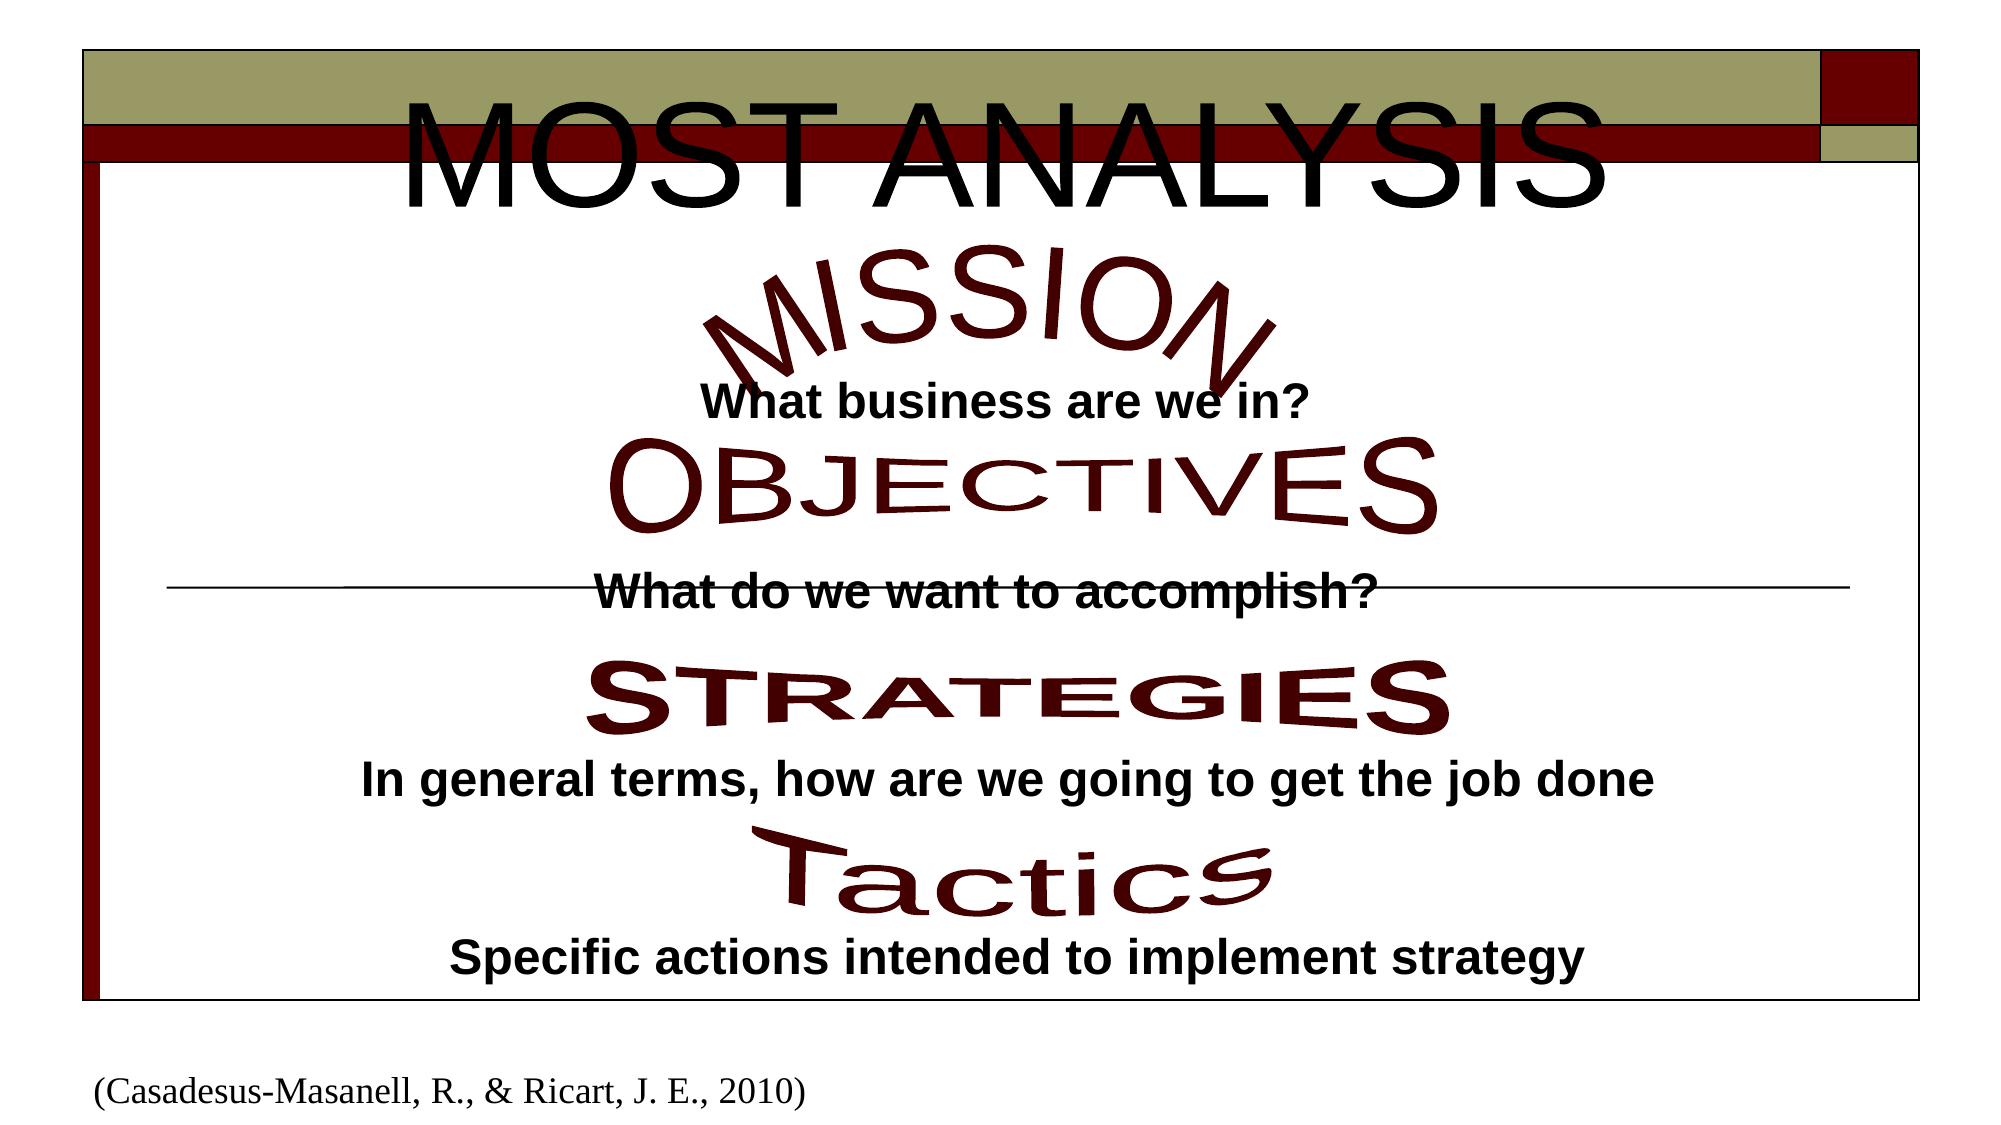

MOST ANALYSIS
MISSION
What business are we in?
OBJECTIVES
What do we want to accomplish?
STRATEGIES
In general terms, how are we going to get the job done
Tactics
Specific actions intended to implement strategy
(Casadesus-Masanell, R., & Ricart, J. E., 2010)